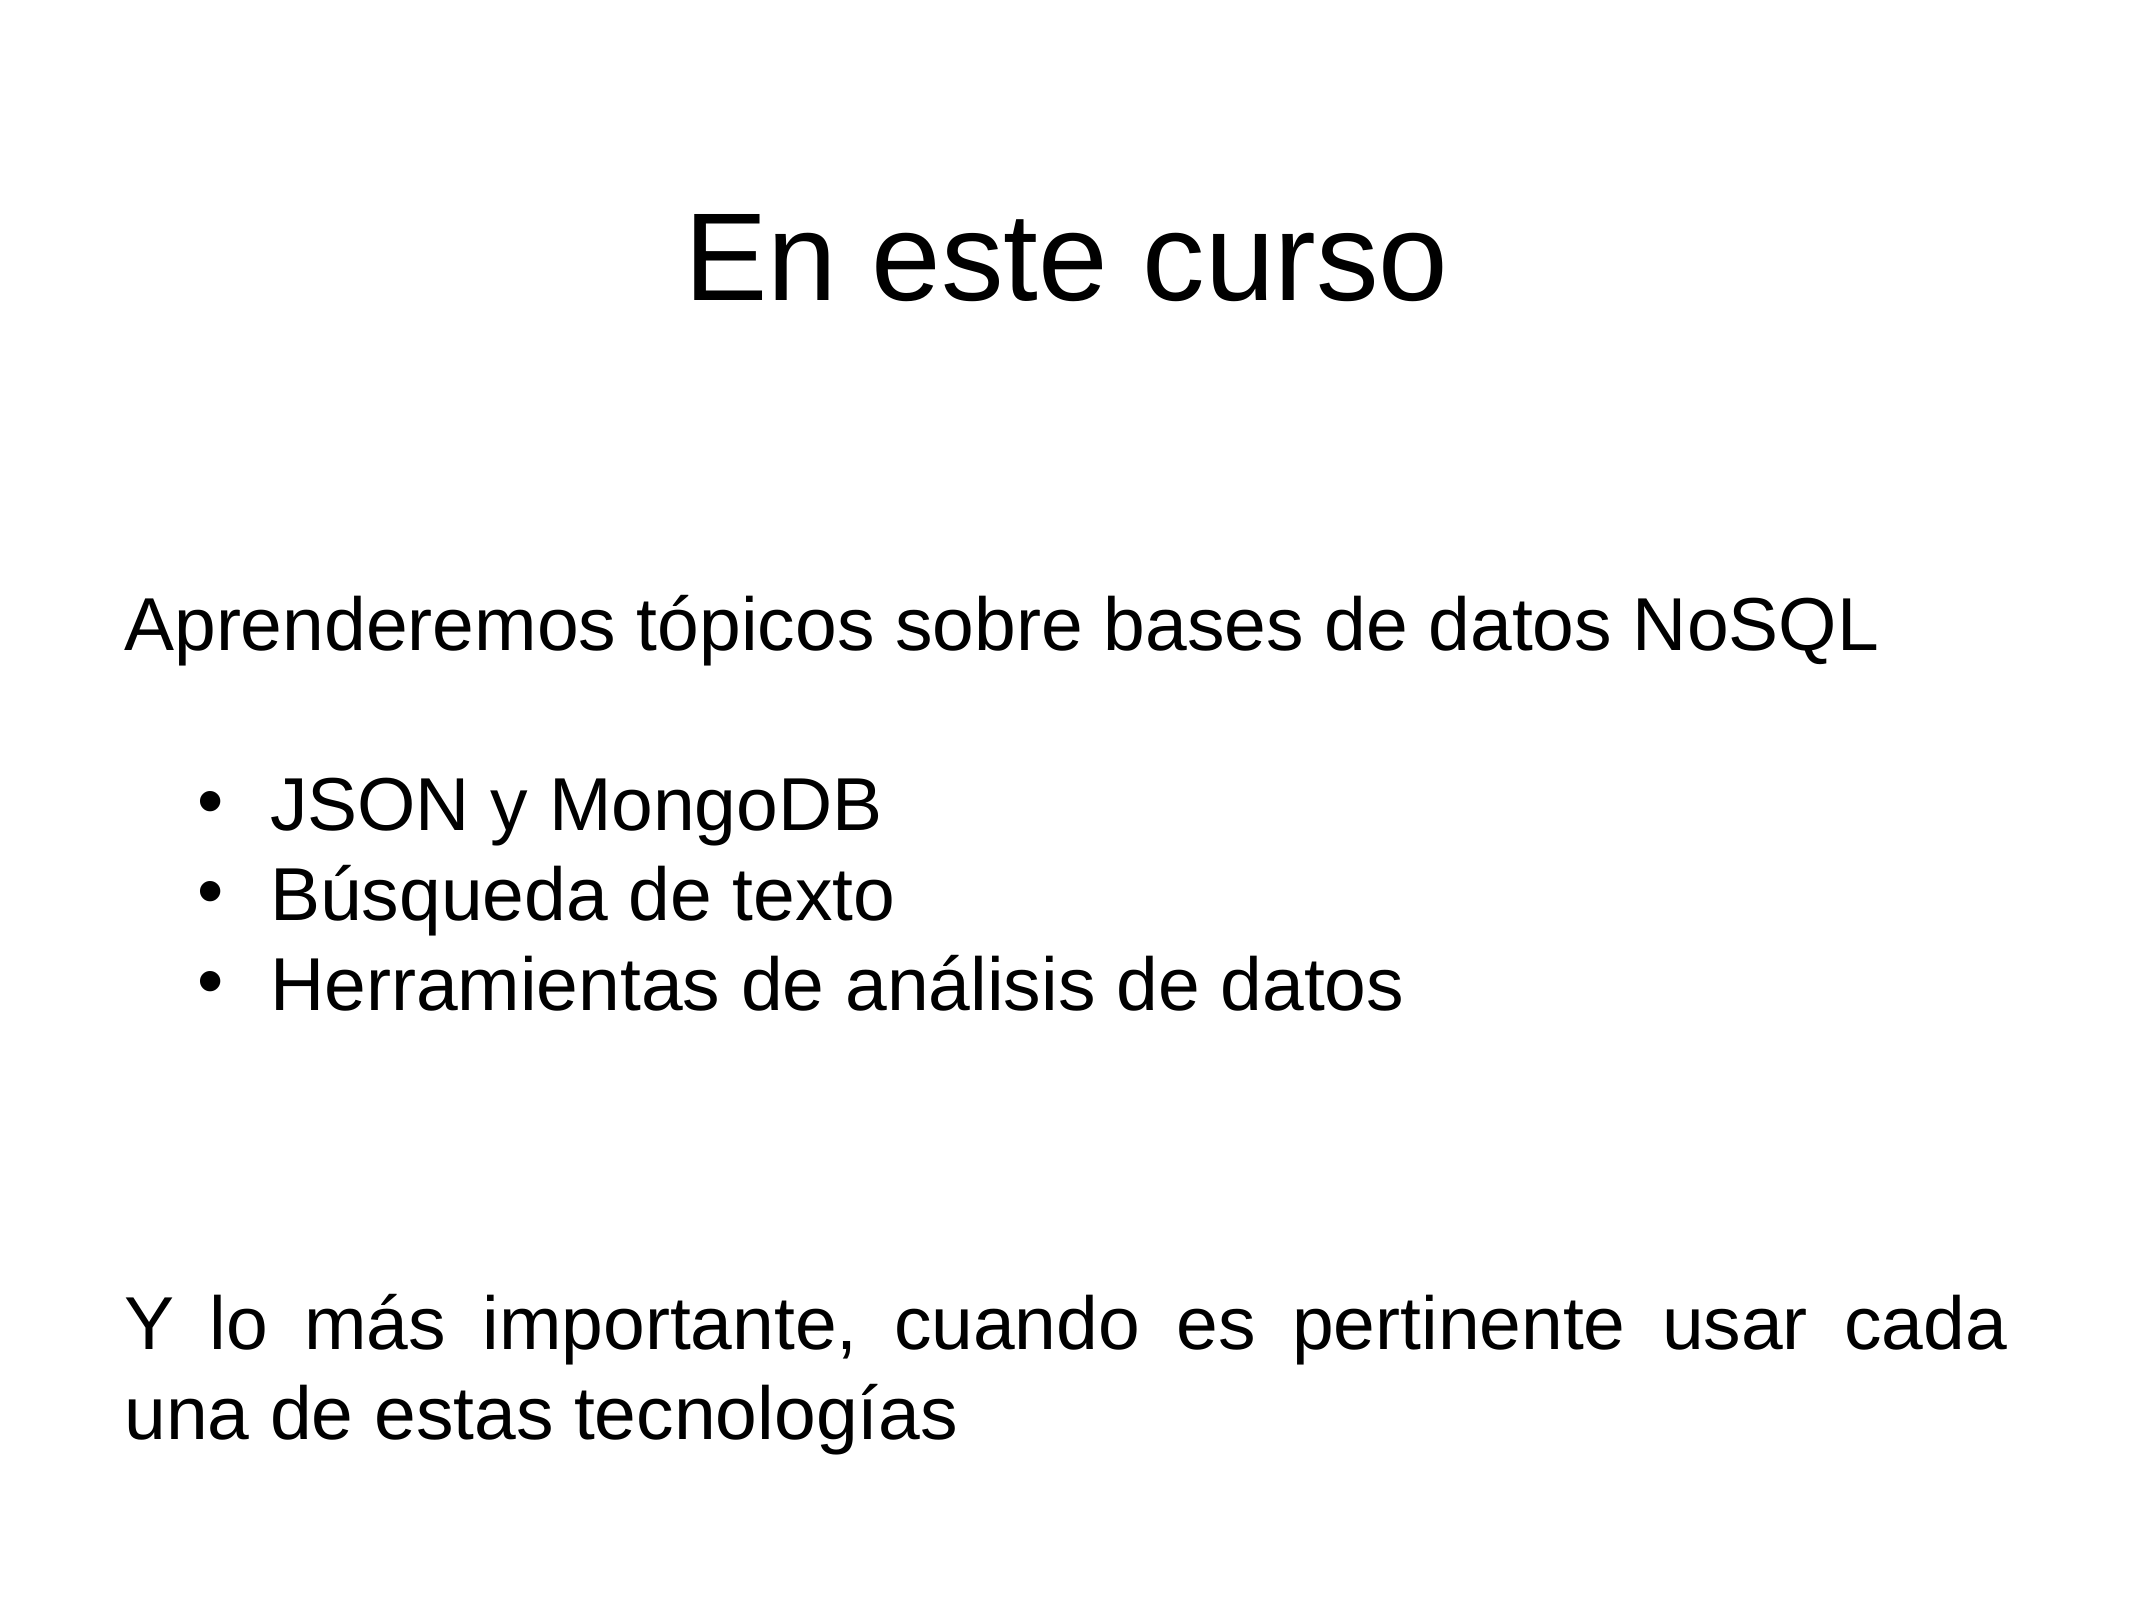

En este curso
Aprenderemos tópicos sobre bases de datos NoSQL

JSON y MongoDB
Búsqueda de texto
Herramientas de análisis de datos
Y lo más importante, cuando es pertinente usar cada una de estas tecnologías